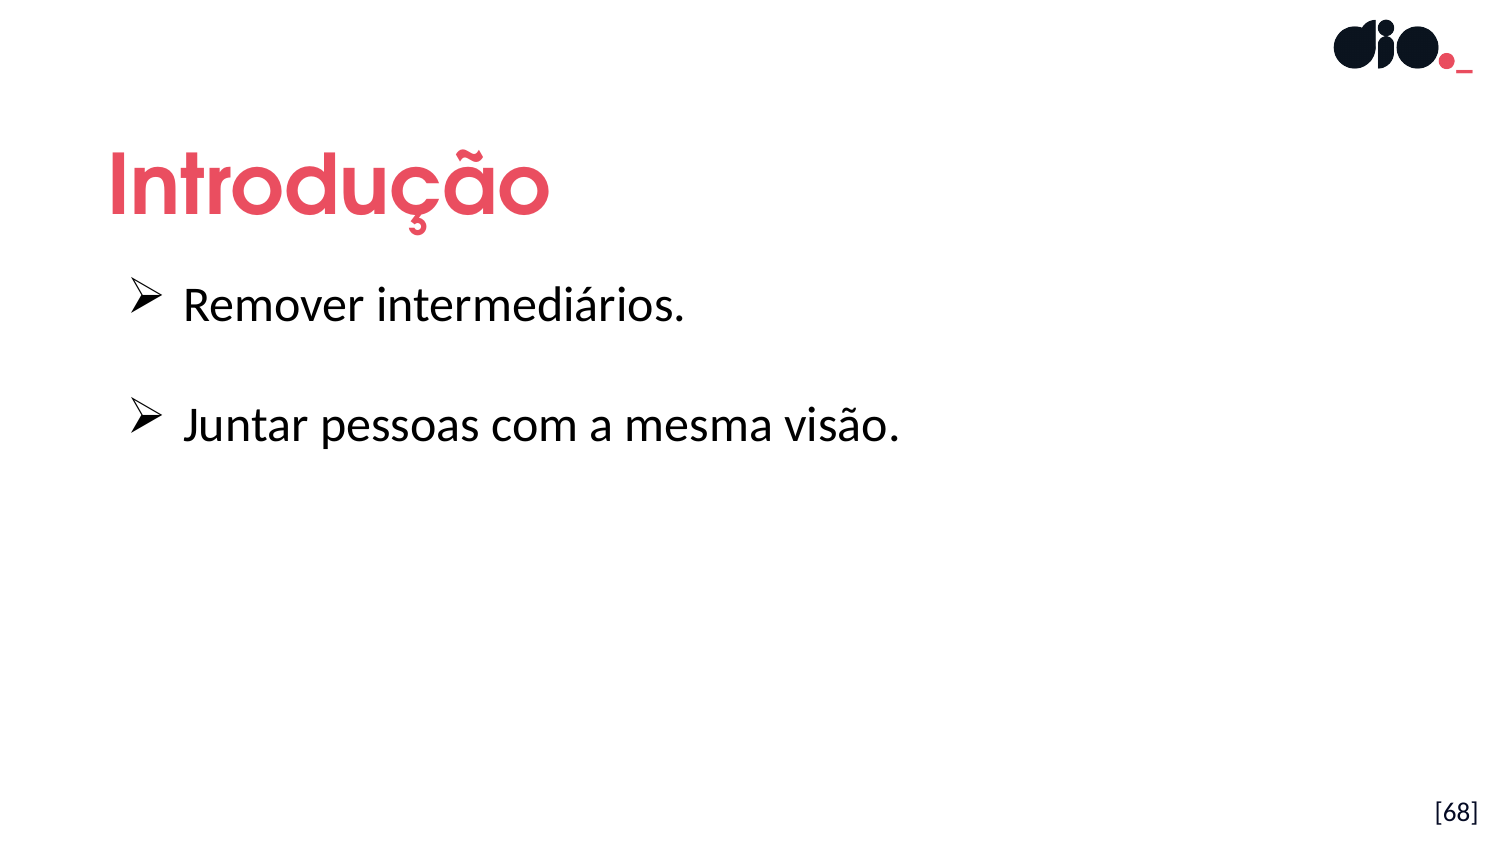

Introdução
Remover intermediários.

Juntar pessoas com a mesma visão.

[68]